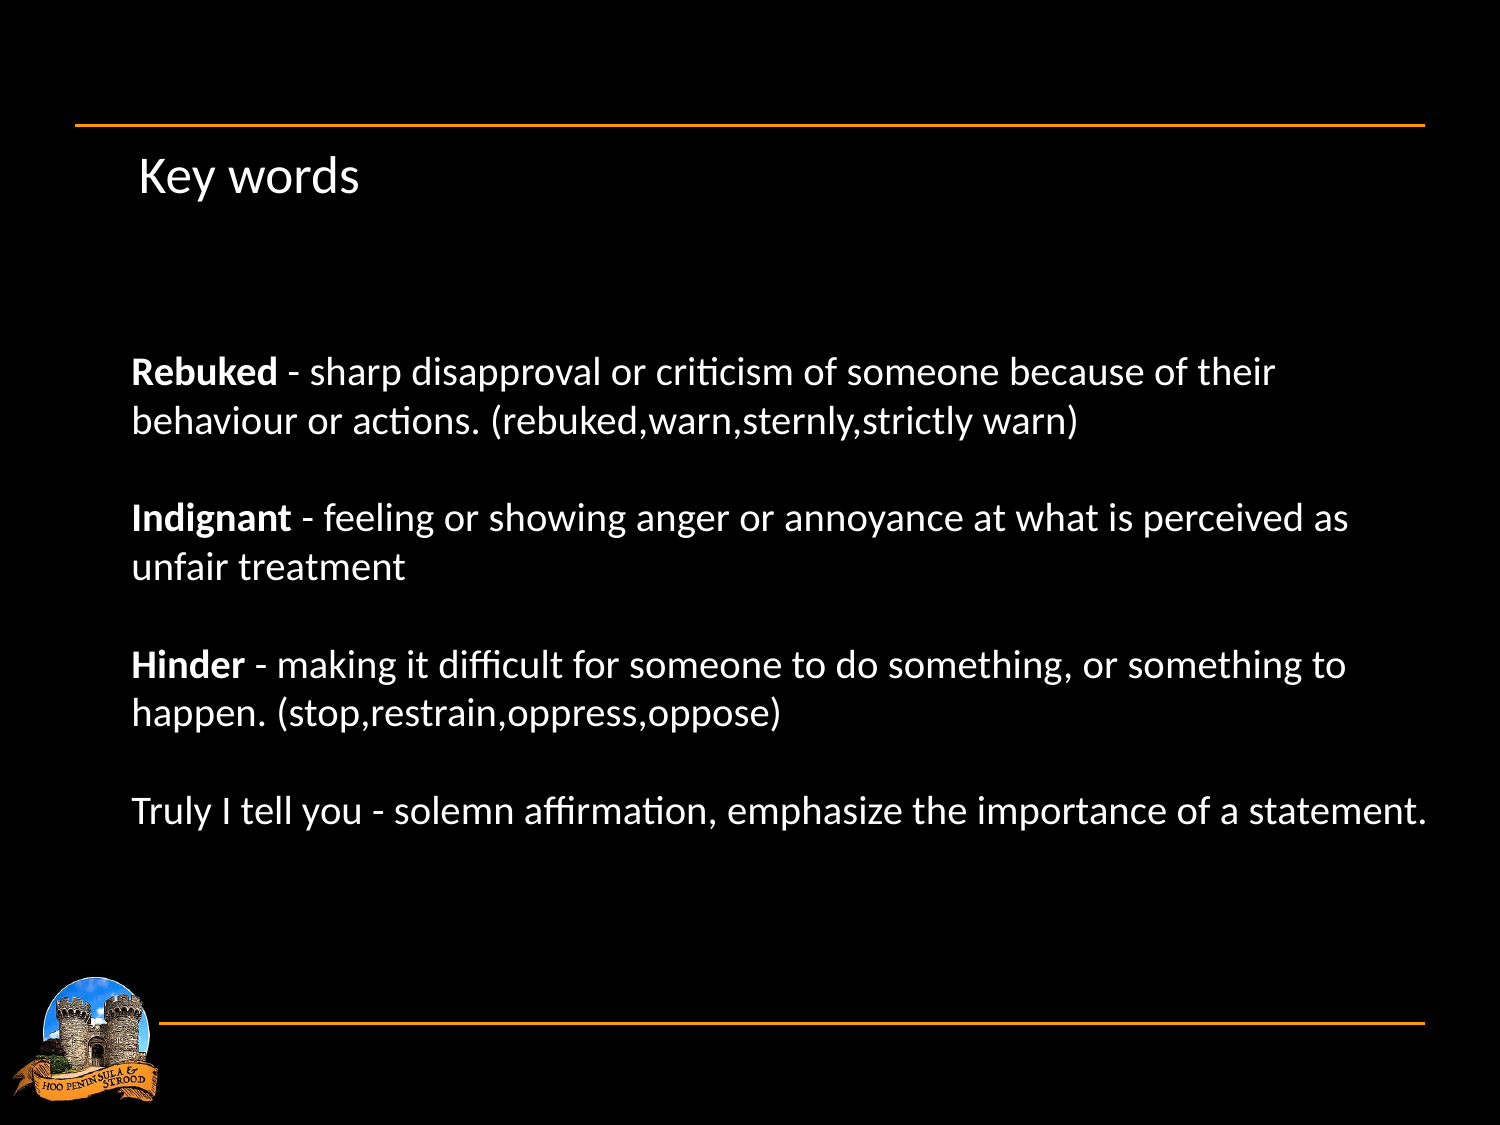

# Key words
Rebuked - sharp disapproval or criticism of someone because of their behaviour or actions. (rebuked,warn,sternly,strictly warn)
Indignant - feeling or showing anger or annoyance at what is perceived as unfair treatment
Hinder - making it difficult for someone to do something, or something to happen. (stop,restrain,oppress,oppose)
Truly I tell you - solemn affirmation, emphasize the importance of a statement.